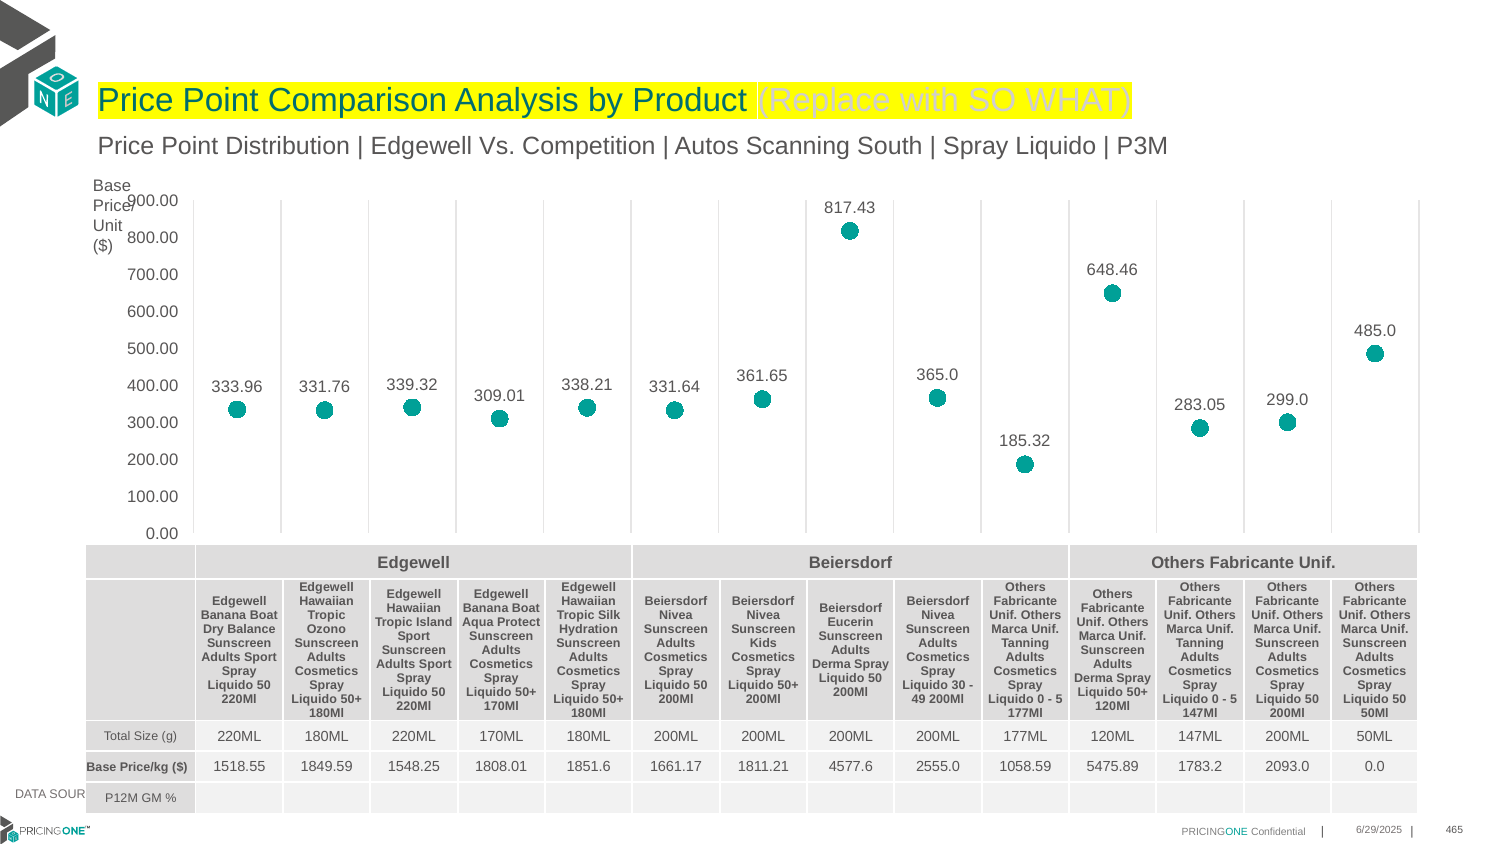

# Price Point Comparison Analysis by Product (Replace with SO WHAT)
Price Point Distribution | Edgewell Vs. Competition | Autos Scanning South | Spray Liquido | P3M
Base Price/Unit ($)

### Chart

| Category | Base Price/Unit |
|---|---|
| Edgewell Banana Boat Dry Balance Sunscreen Adults Sport Spray Liquido 50 220Ml | 333.96 |
| Edgewell Hawaiian Tropic Ozono Sunscreen Adults Cosmetics Spray Liquido 50+ 180Ml | 331.76 |
| Edgewell Hawaiian Tropic Island Sport Sunscreen Adults Sport Spray Liquido 50 220Ml | 339.32 |
| Edgewell Banana Boat Aqua Protect Sunscreen Adults Cosmetics Spray Liquido 50+ 170Ml | 309.01 |
| Edgewell Hawaiian Tropic Silk Hydration Sunscreen Adults Cosmetics Spray Liquido 50+ 180Ml | 338.21 |
| Beiersdorf Nivea Sunscreen Adults Cosmetics Spray Liquido 50 200Ml | 331.64 |
| Beiersdorf Nivea Sunscreen Kids Cosmetics Spray Liquido 50+ 200Ml | 361.65 |
| Beiersdorf Eucerin Sunscreen Adults Derma Spray Liquido 50 200Ml | 817.43 |
| Beiersdorf Nivea Sunscreen Adults Cosmetics Spray Liquido 30 - 49 200Ml | 365.0 |
| Others Fabricante Unif. Others Marca Unif. Tanning Adults Cosmetics Spray Liquido 0 - 5 177Ml | 185.32 |
| Others Fabricante Unif. Others Marca Unif. Sunscreen Adults Derma Spray Liquido 50+ 120Ml | 648.46 |
| Others Fabricante Unif. Others Marca Unif. Tanning Adults Cosmetics Spray Liquido 0 - 5 147Ml | 283.05 |
| Others Fabricante Unif. Others Marca Unif. Sunscreen Adults Cosmetics Spray Liquido 50 200Ml | 299.0 |
| Others Fabricante Unif. Others Marca Unif. Sunscreen Adults Cosmetics Spray Liquido 50 50Ml | 485.0 |
|  | Edgewell | Edgewell | Edgewell | Edgewell | Edgewell | Beiersdorf | Beiersdorf | Beiersdorf | Beiersdorf | Others Fabricante Unif. | Others Fabricante Unif. | Others Fabricante Unif. | Others Fabricante Unif. | Others Fabricante Unif. |
| --- | --- | --- | --- | --- | --- | --- | --- | --- | --- | --- | --- | --- | --- | --- |
|  | Edgewell Banana Boat Dry Balance Sunscreen Adults Sport Spray Liquido 50 220Ml | Edgewell Hawaiian Tropic Ozono Sunscreen Adults Cosmetics Spray Liquido 50+ 180Ml | Edgewell Hawaiian Tropic Island Sport Sunscreen Adults Sport Spray Liquido 50 220Ml | Edgewell Banana Boat Aqua Protect Sunscreen Adults Cosmetics Spray Liquido 50+ 170Ml | Edgewell Hawaiian Tropic Silk Hydration Sunscreen Adults Cosmetics Spray Liquido 50+ 180Ml | Beiersdorf Nivea Sunscreen Adults Cosmetics Spray Liquido 50 200Ml | Beiersdorf Nivea Sunscreen Kids Cosmetics Spray Liquido 50+ 200Ml | Beiersdorf Eucerin Sunscreen Adults Derma Spray Liquido 50 200Ml | Beiersdorf Nivea Sunscreen Adults Cosmetics Spray Liquido 30 - 49 200Ml | Others Fabricante Unif. Others Marca Unif. Tanning Adults Cosmetics Spray Liquido 0 - 5 177Ml | Others Fabricante Unif. Others Marca Unif. Sunscreen Adults Derma Spray Liquido 50+ 120Ml | Others Fabricante Unif. Others Marca Unif. Tanning Adults Cosmetics Spray Liquido 0 - 5 147Ml | Others Fabricante Unif. Others Marca Unif. Sunscreen Adults Cosmetics Spray Liquido 50 200Ml | Others Fabricante Unif. Others Marca Unif. Sunscreen Adults Cosmetics Spray Liquido 50 50Ml |
| Total Size (g) | 220ML | 180ML | 220ML | 170ML | 180ML | 200ML | 200ML | 200ML | 200ML | 177ML | 120ML | 147ML | 200ML | 50ML |
| Base Price/kg ($) | 1518.55 | 1849.59 | 1548.25 | 1808.01 | 1851.6 | 1661.17 | 1811.21 | 4577.6 | 2555.0 | 1058.59 | 5475.89 | 1783.2 | 2093.0 | 0.0 |
| P12M GM % |  |  |  |  |  |  |  |  |  |  |  |  |  |  |
DATA SOURCE: Trade Panel/Retailer Data | April  2025

6/29/2025
465